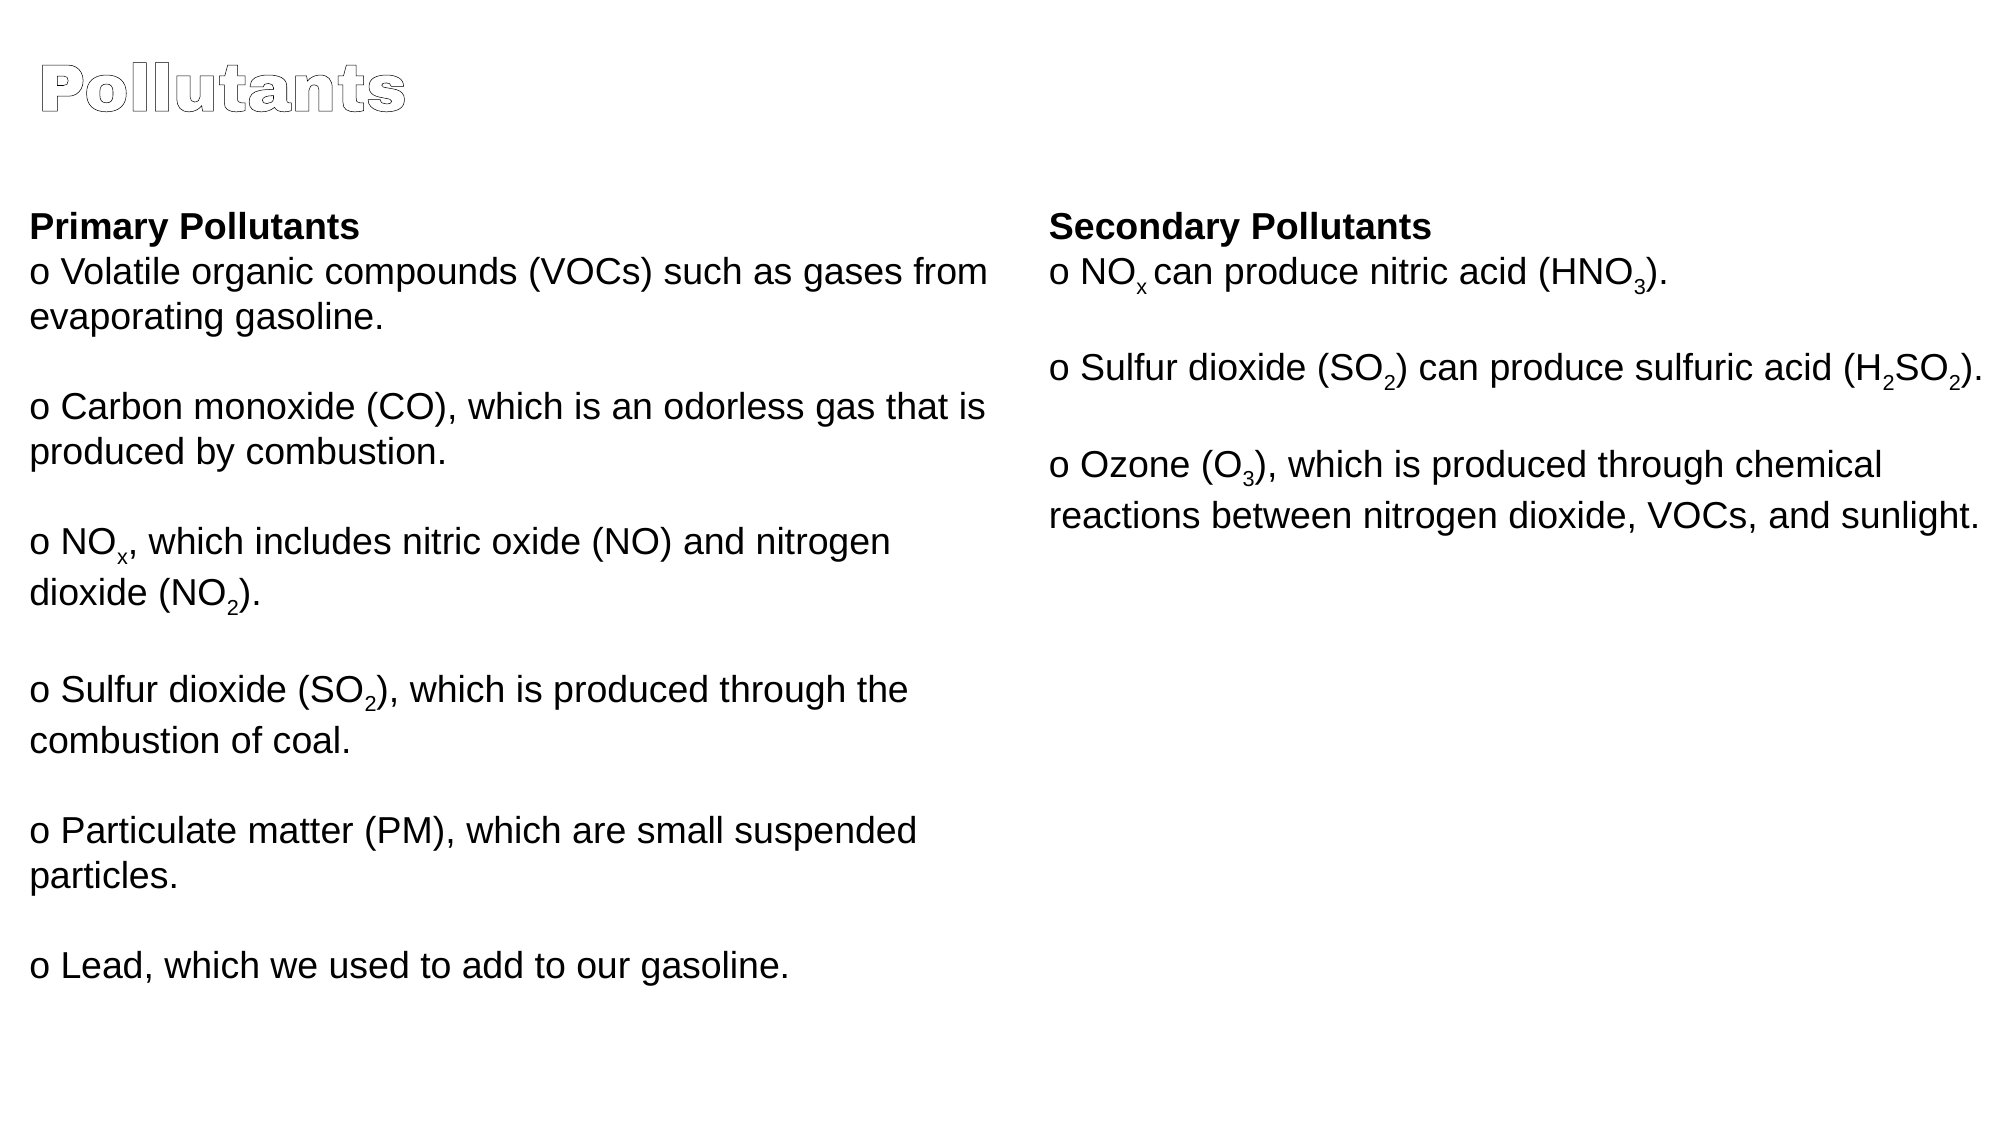

Pollutants
Primary Pollutants
o Volatile organic compounds (VOCs) such as gases from evaporating gasoline.

o Carbon monoxide (CO), which is an odorless gas that is produced by combustion.

o NOx, which includes nitric oxide (NO) and nitrogen dioxide (NO2).

o Sulfur dioxide (SO2), which is produced through the combustion of coal.

o Particulate matter (PM), which are small suspended particles.

o Lead, which we used to add to our gasoline.
Secondary Pollutants
o NOx can produce nitric acid (HNO3).

o Sulfur dioxide (SO2) can produce sulfuric acid (H2SO2).

o Ozone (O3), which is produced through chemical reactions between nitrogen dioxide, VOCs, and sunlight.